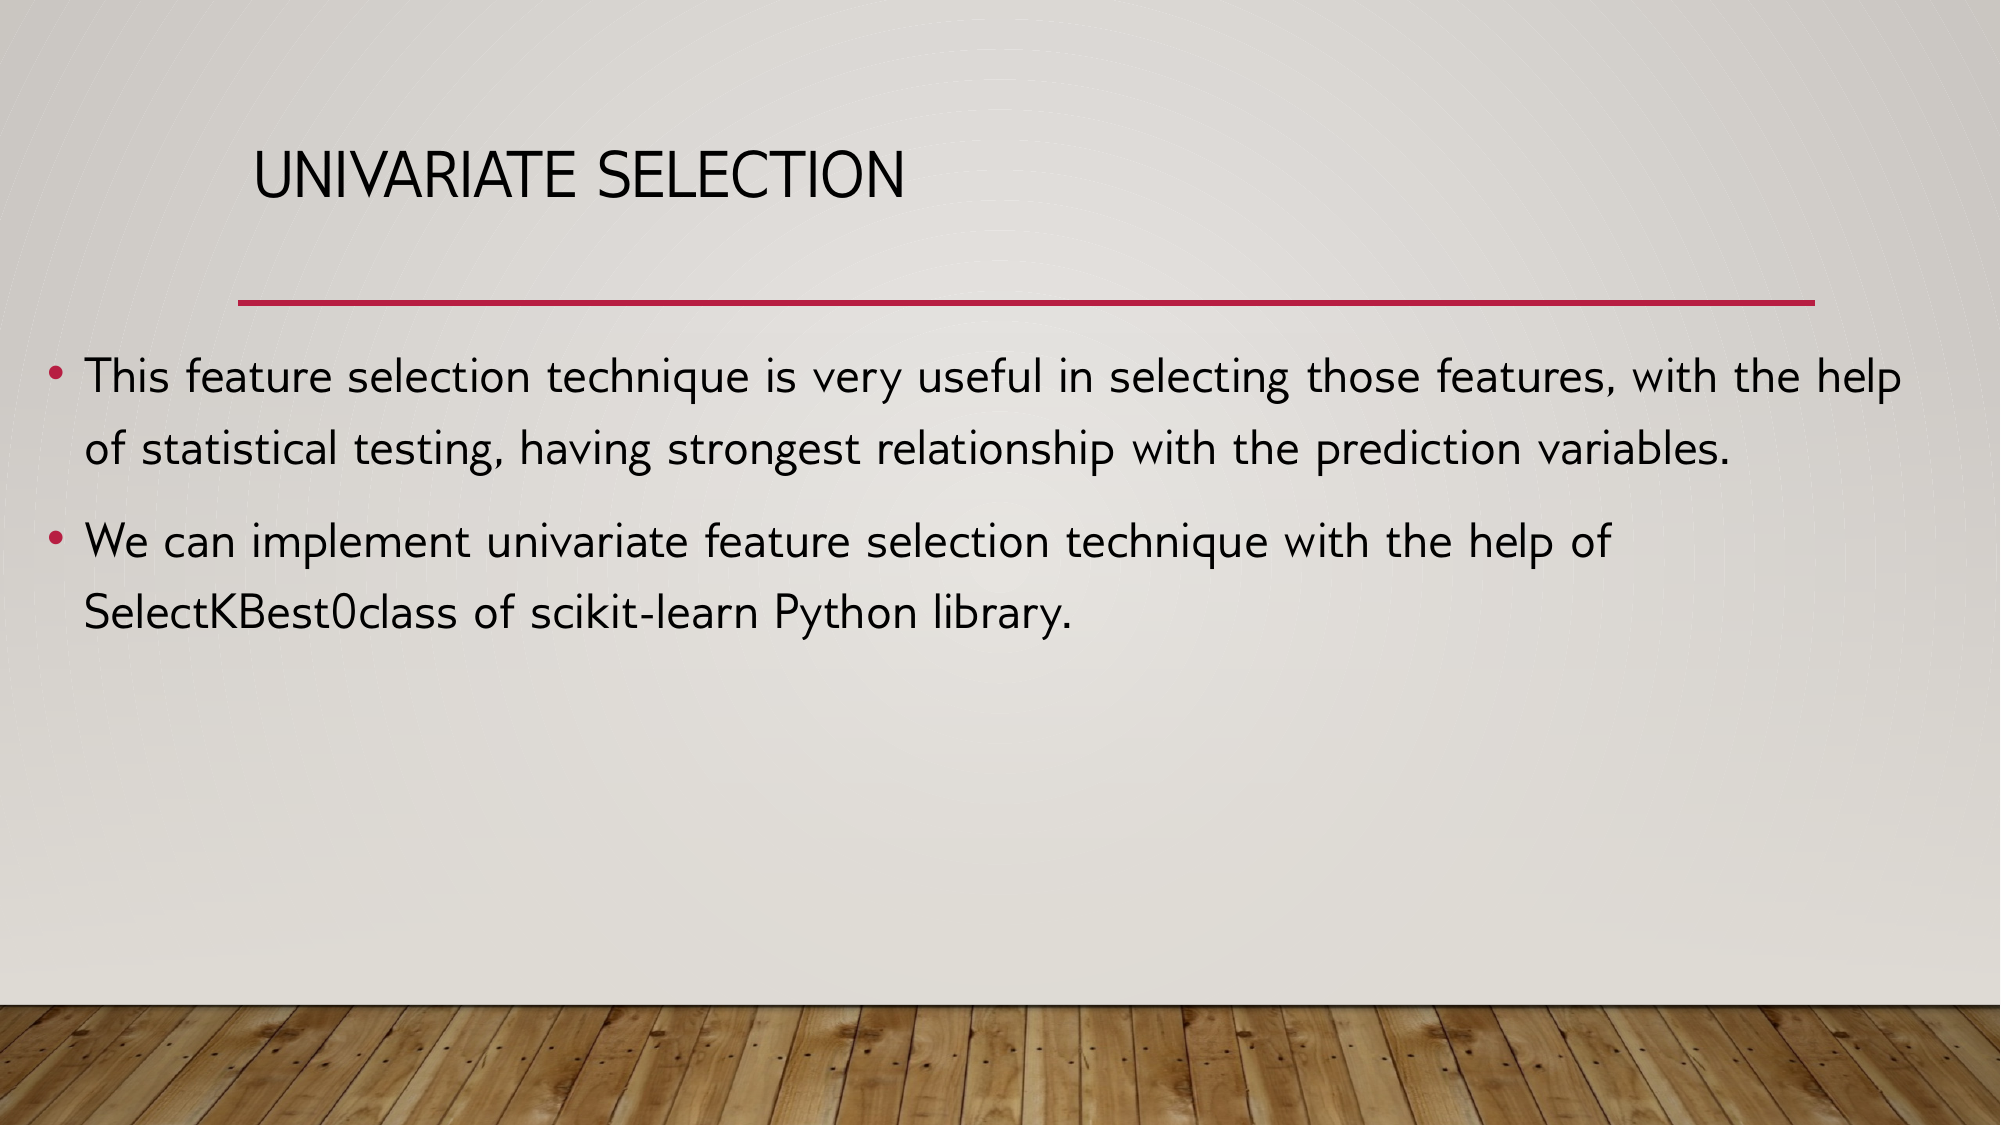

# Univariate Selection
This feature selection technique is very useful in selecting those features, with the help of statistical testing, having strongest relationship with the prediction variables.
We can implement univariate feature selection technique with the help of SelectKBest0class of scikit-learn Python library.